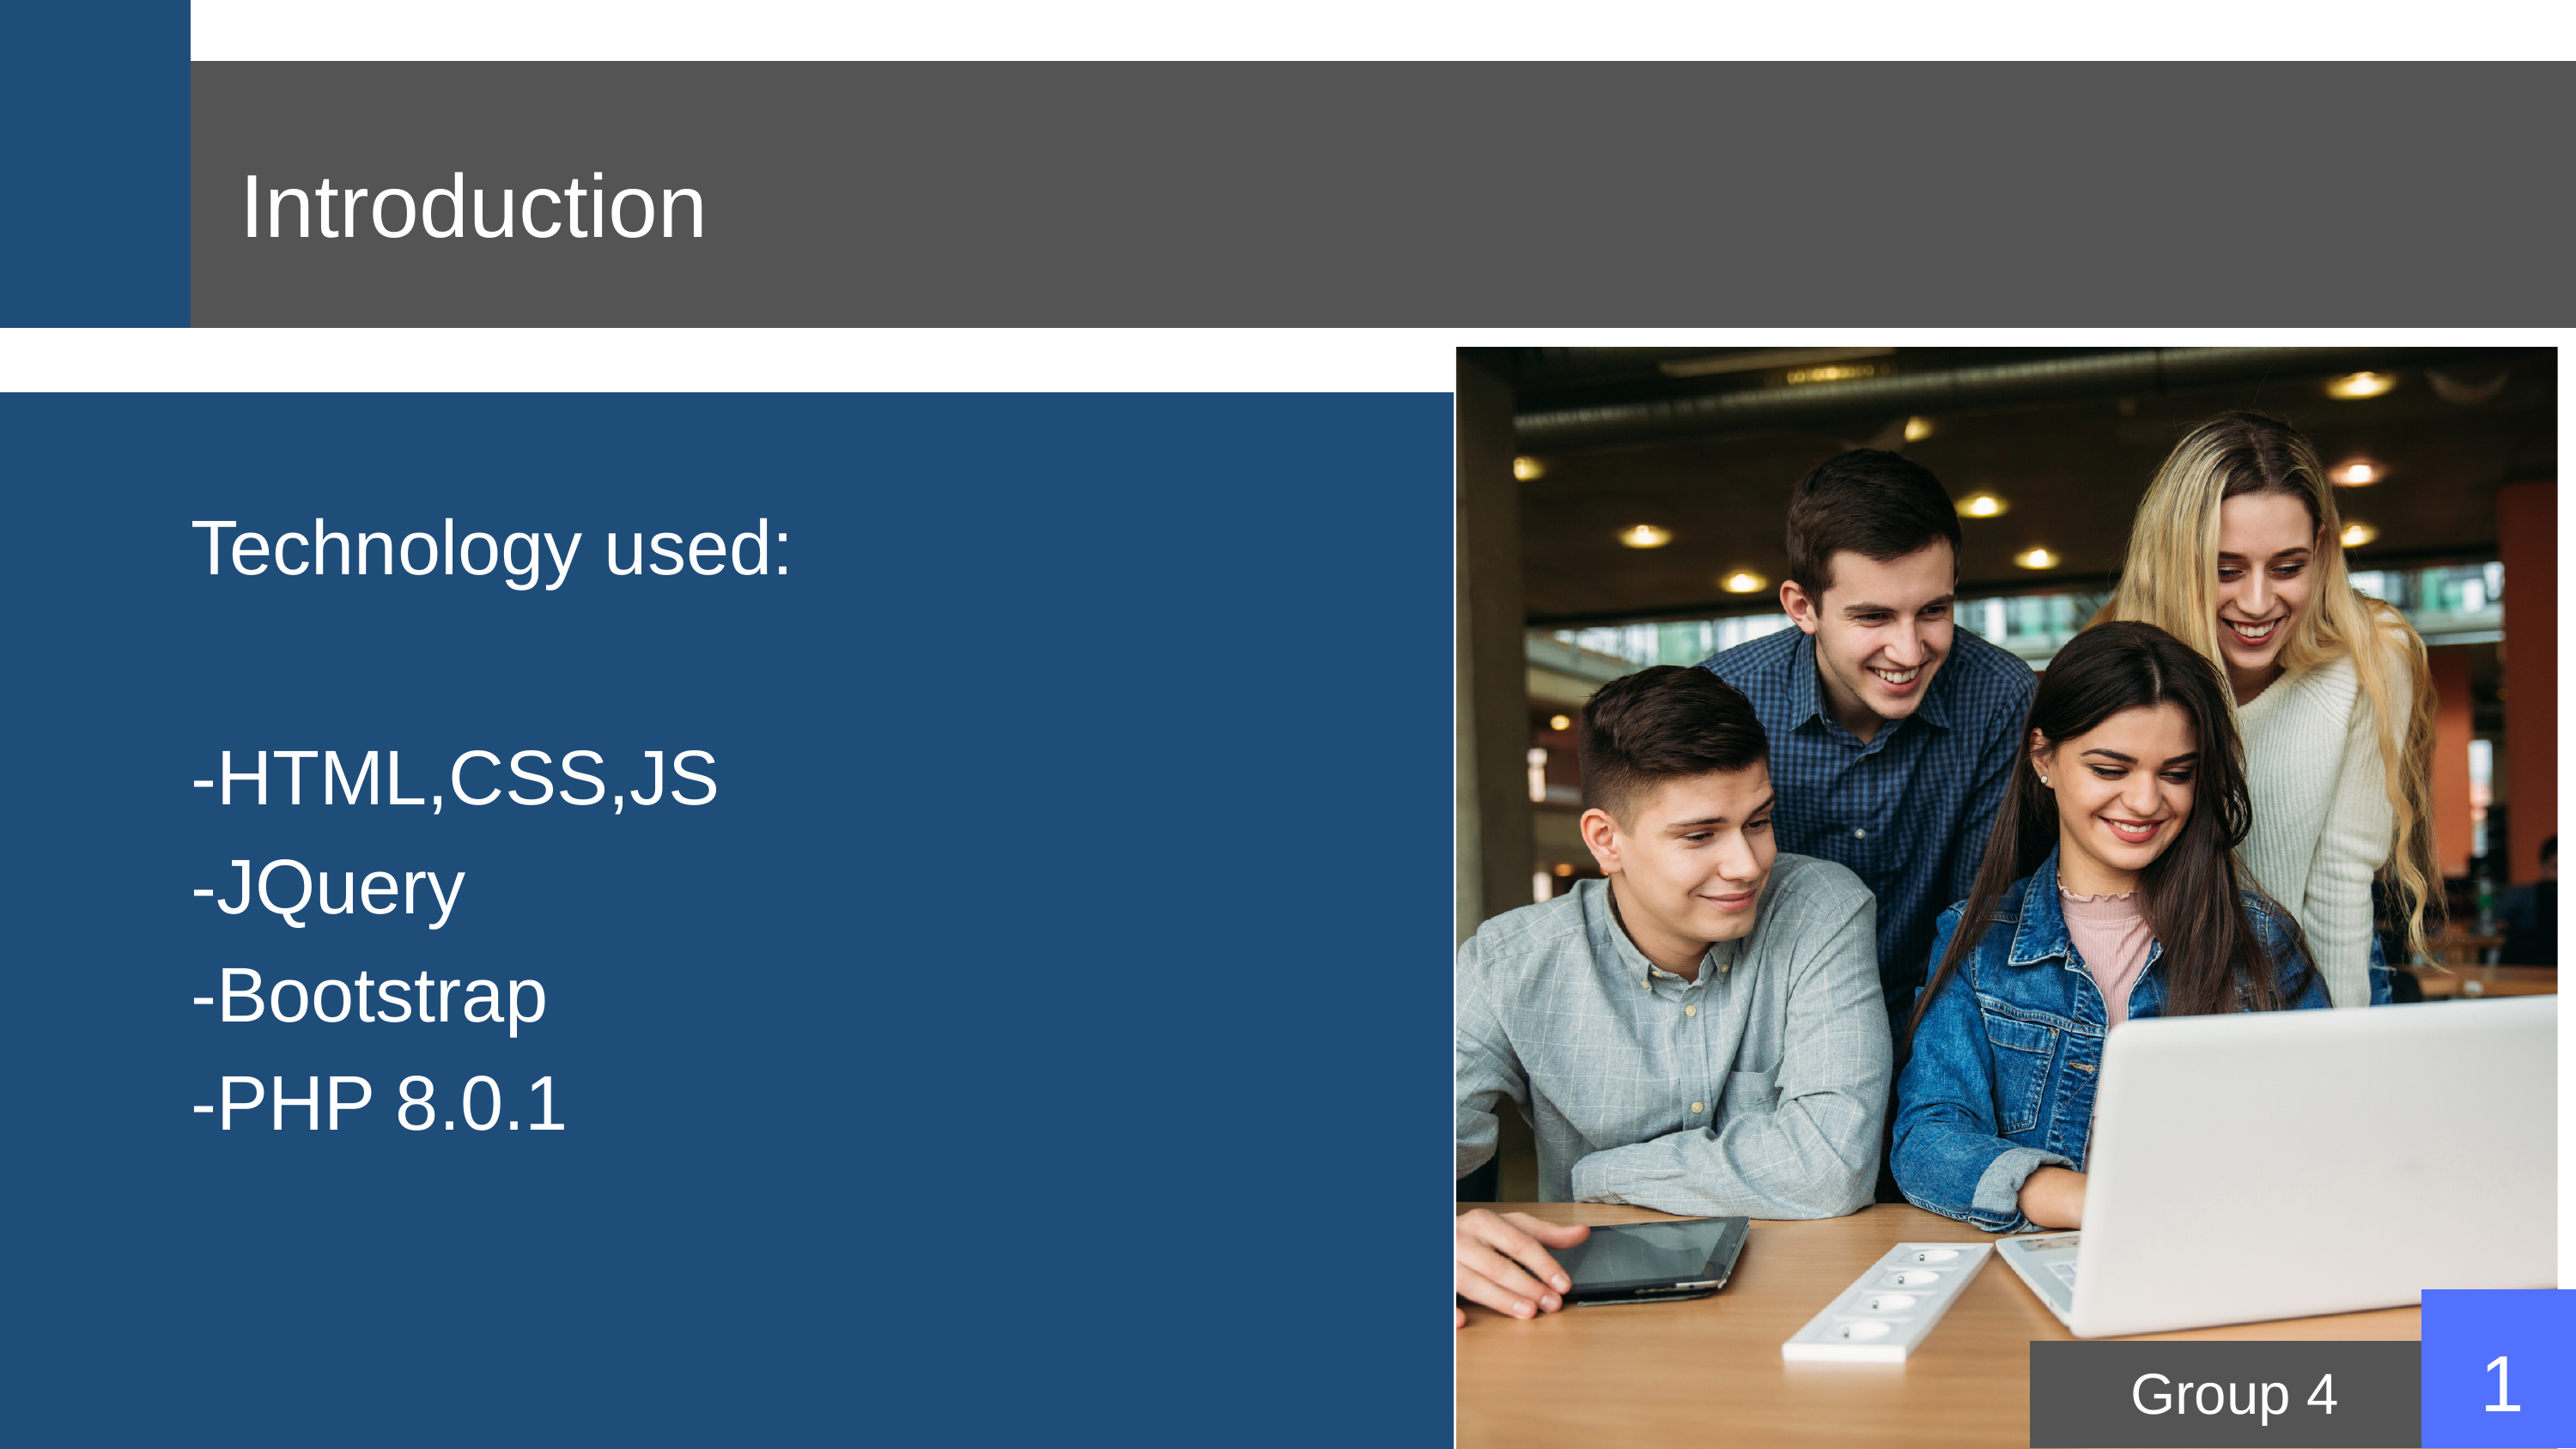

Introduction

Technology used:
-HTML,CSS,JS
-JQuery
-Bootstrap
-PHP 8.0.1

1

Group 4